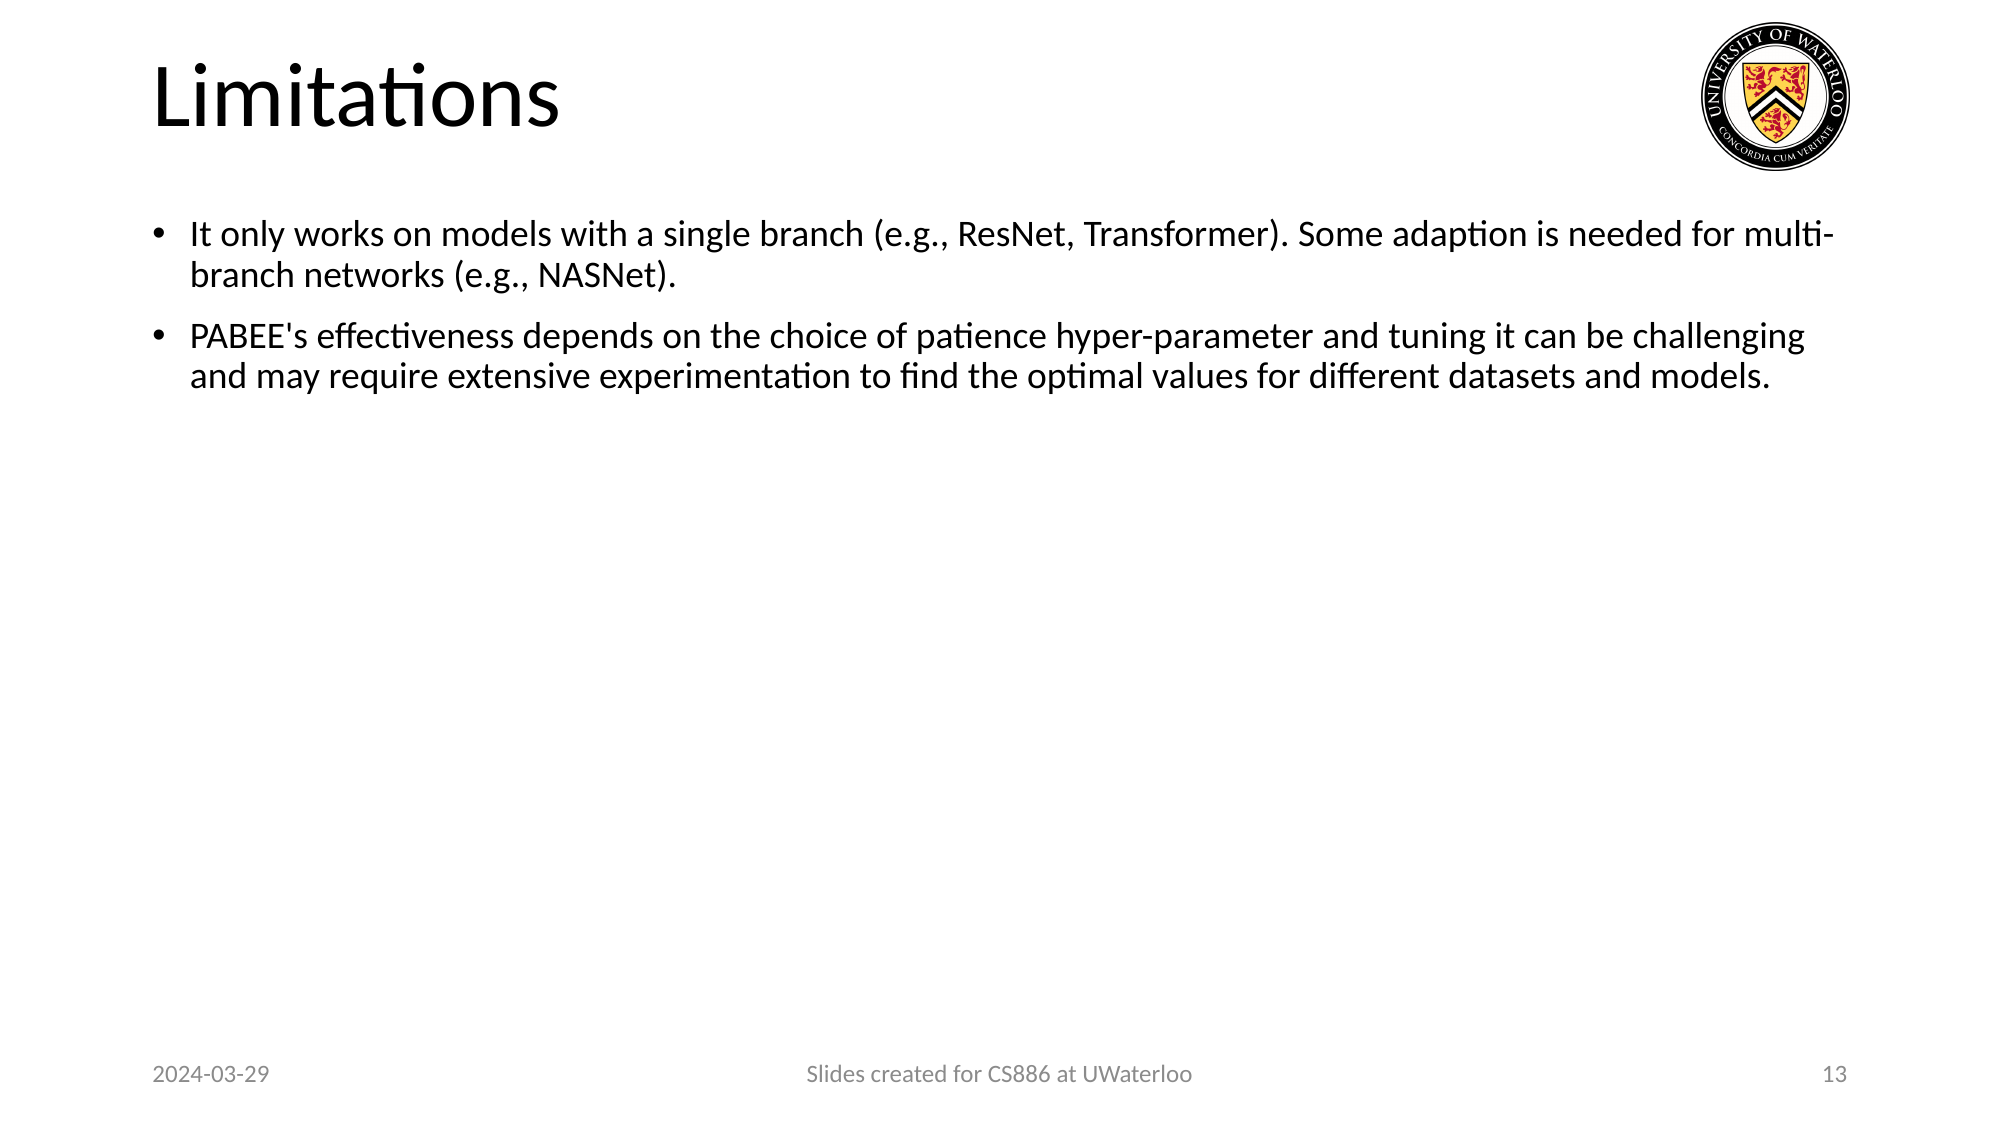

# Limitations
It only works on models with a single branch (e.g., ResNet, Transformer). Some adaption is needed for multi-branch networks (e.g., NASNet).
PABEE's effectiveness depends on the choice of patience hyper-parameter and tuning it can be challenging and may require extensive experimentation to find the optimal values for different datasets and models.
2024-03-29
Slides created for CS886 at UWaterloo
13